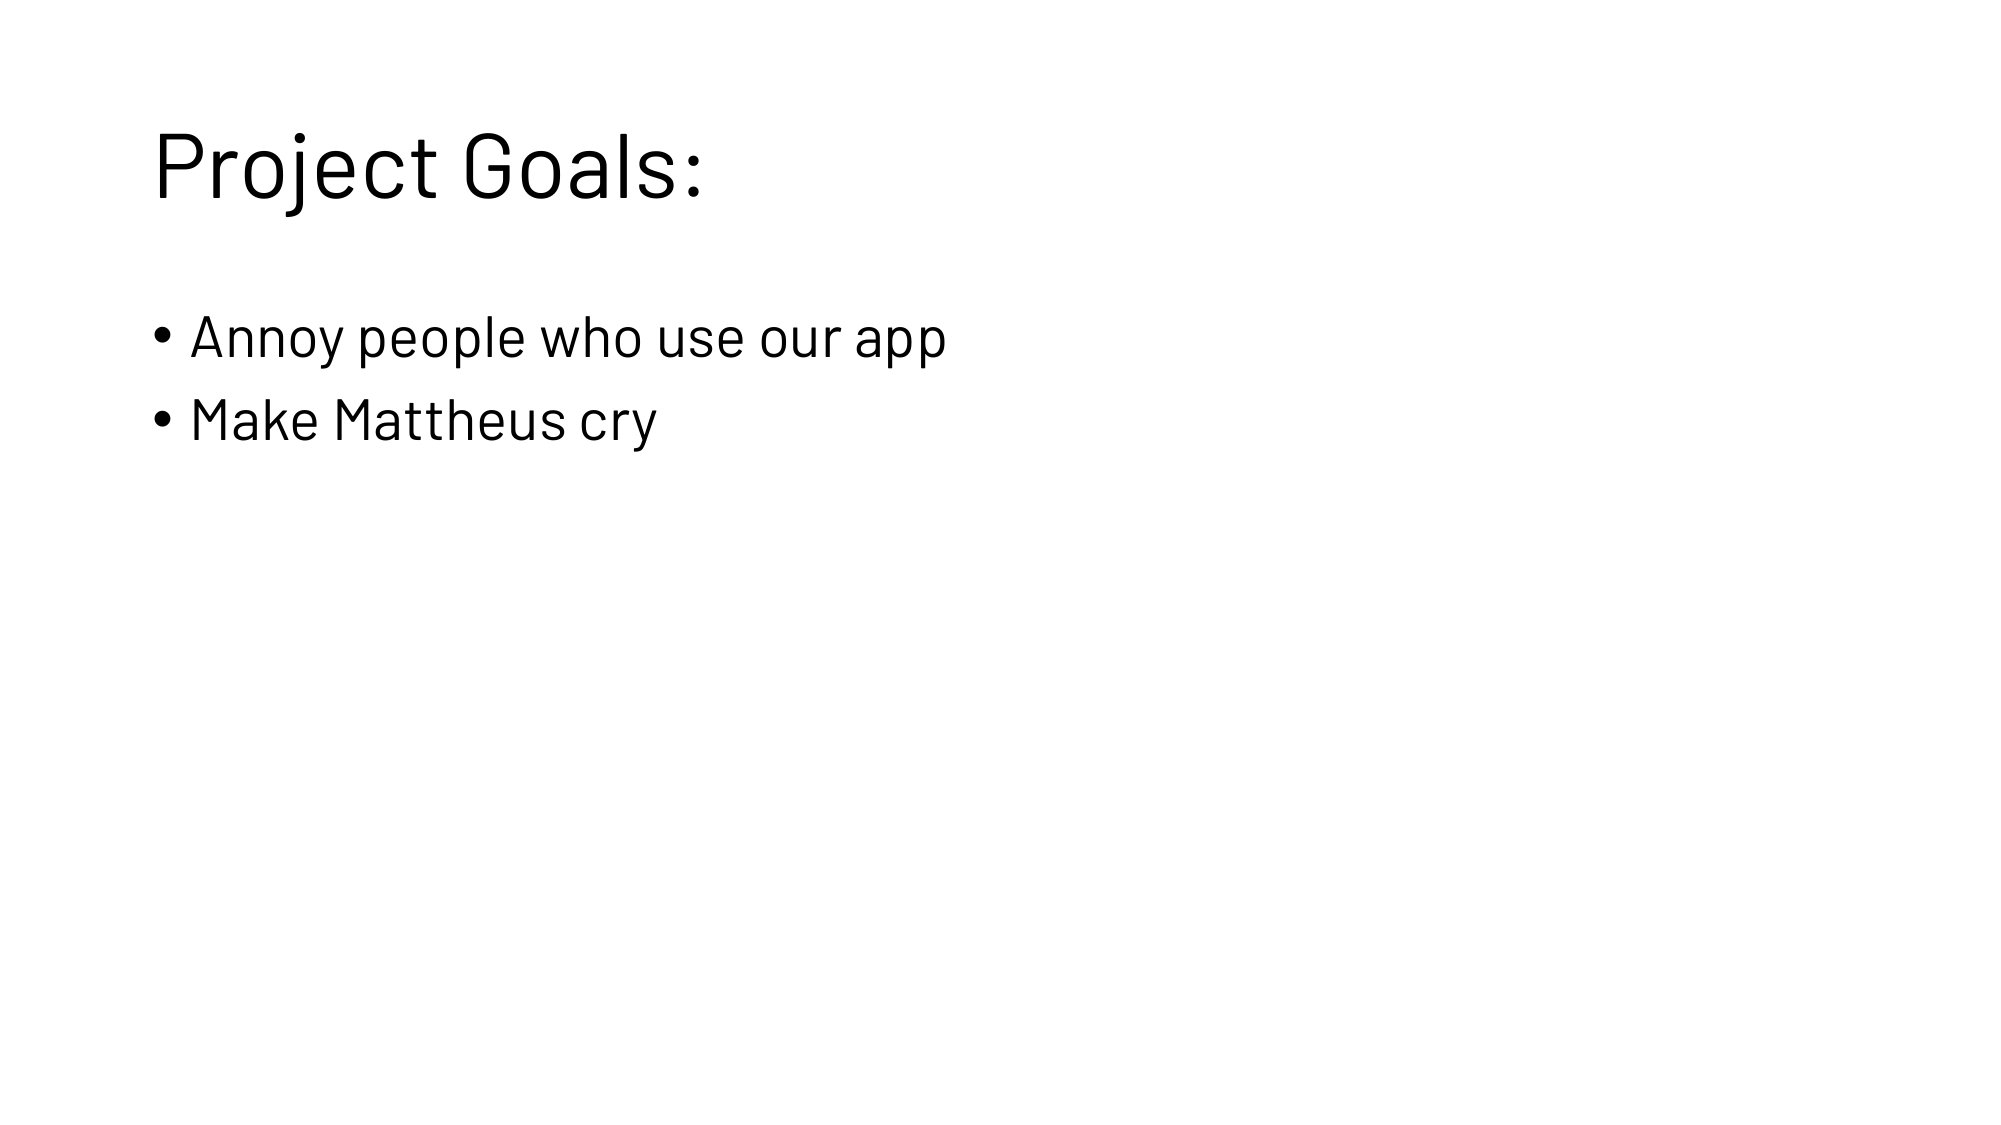

# Project Goals:
Annoy people who use our app
Make Mattheus cry